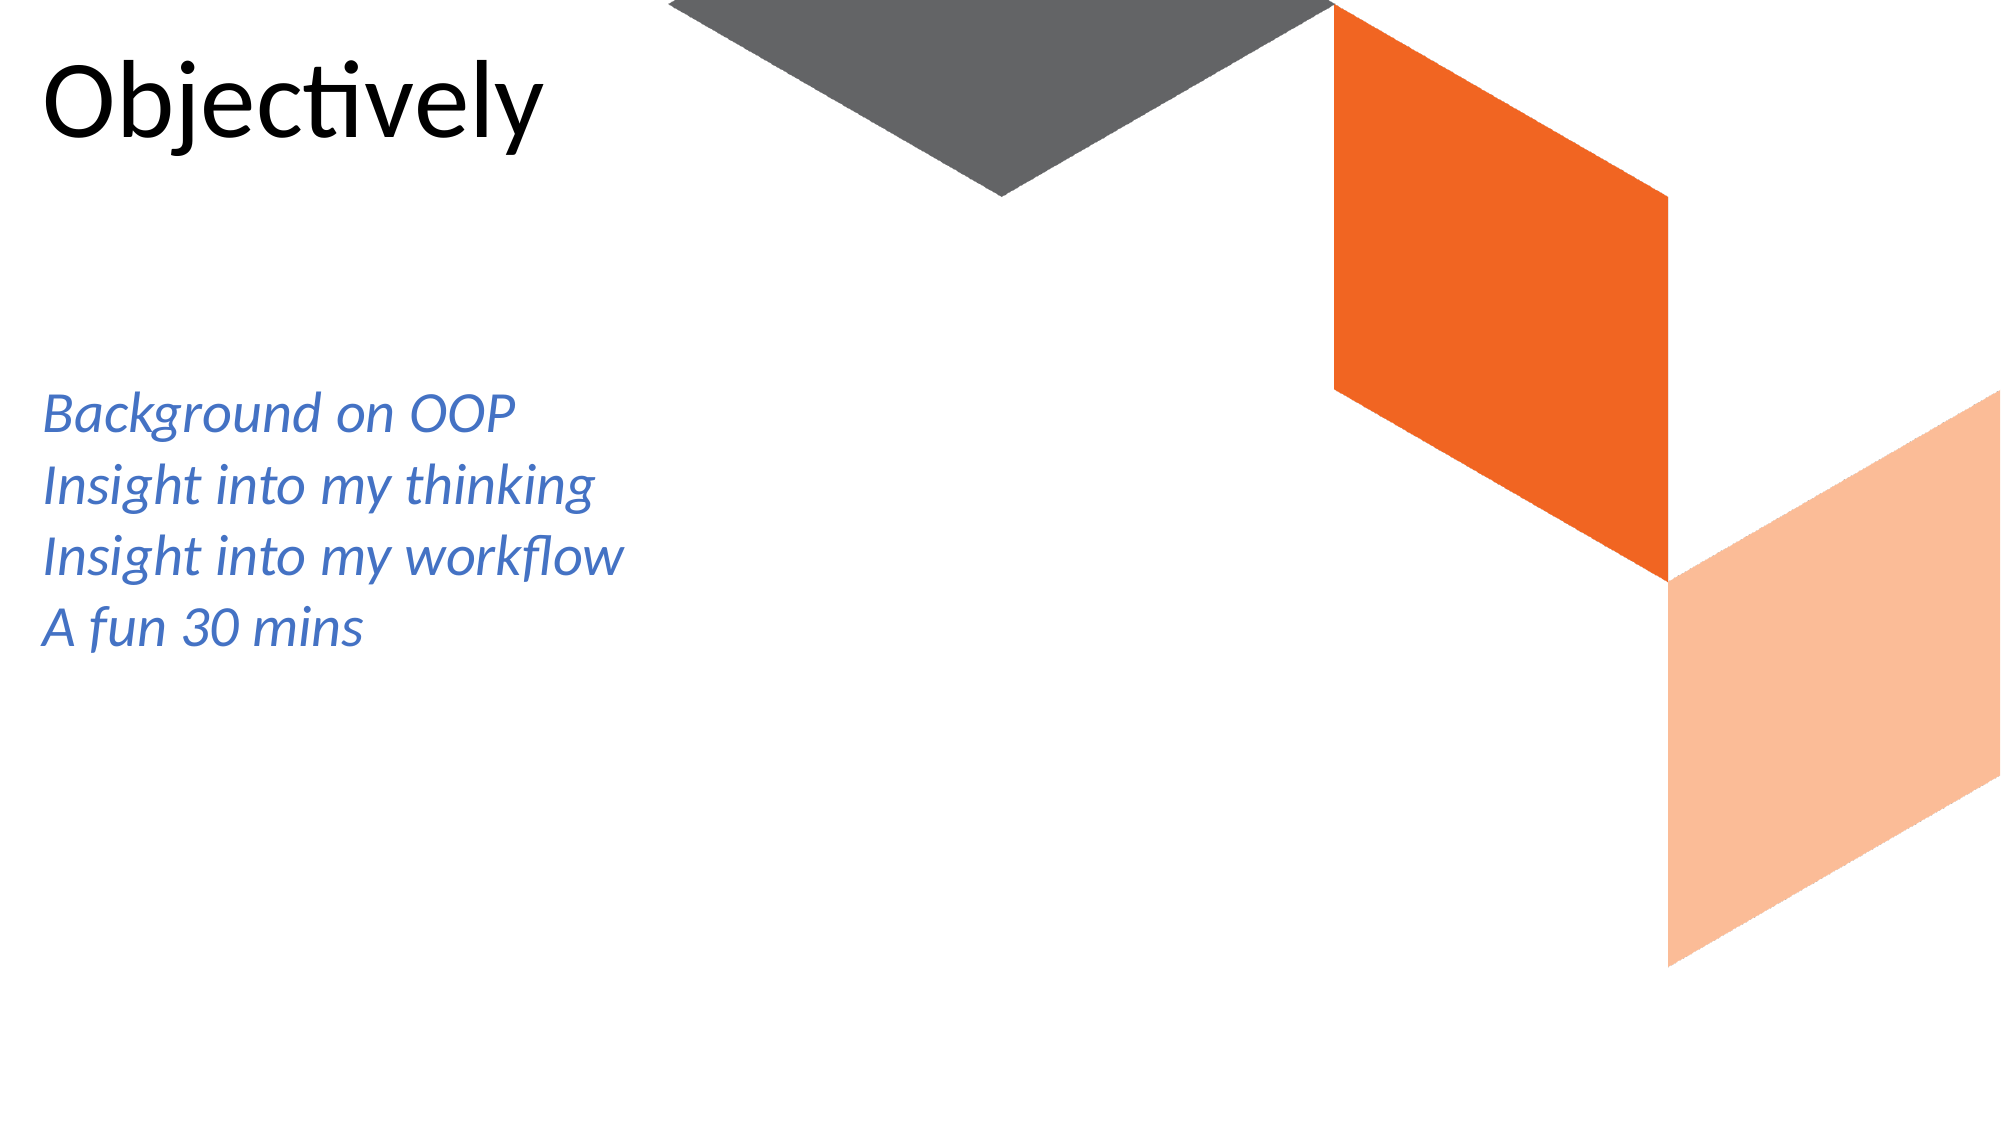

# Objectively
Background on OOP
Insight into my thinking
Insight into my workflow
A fun 30 mins